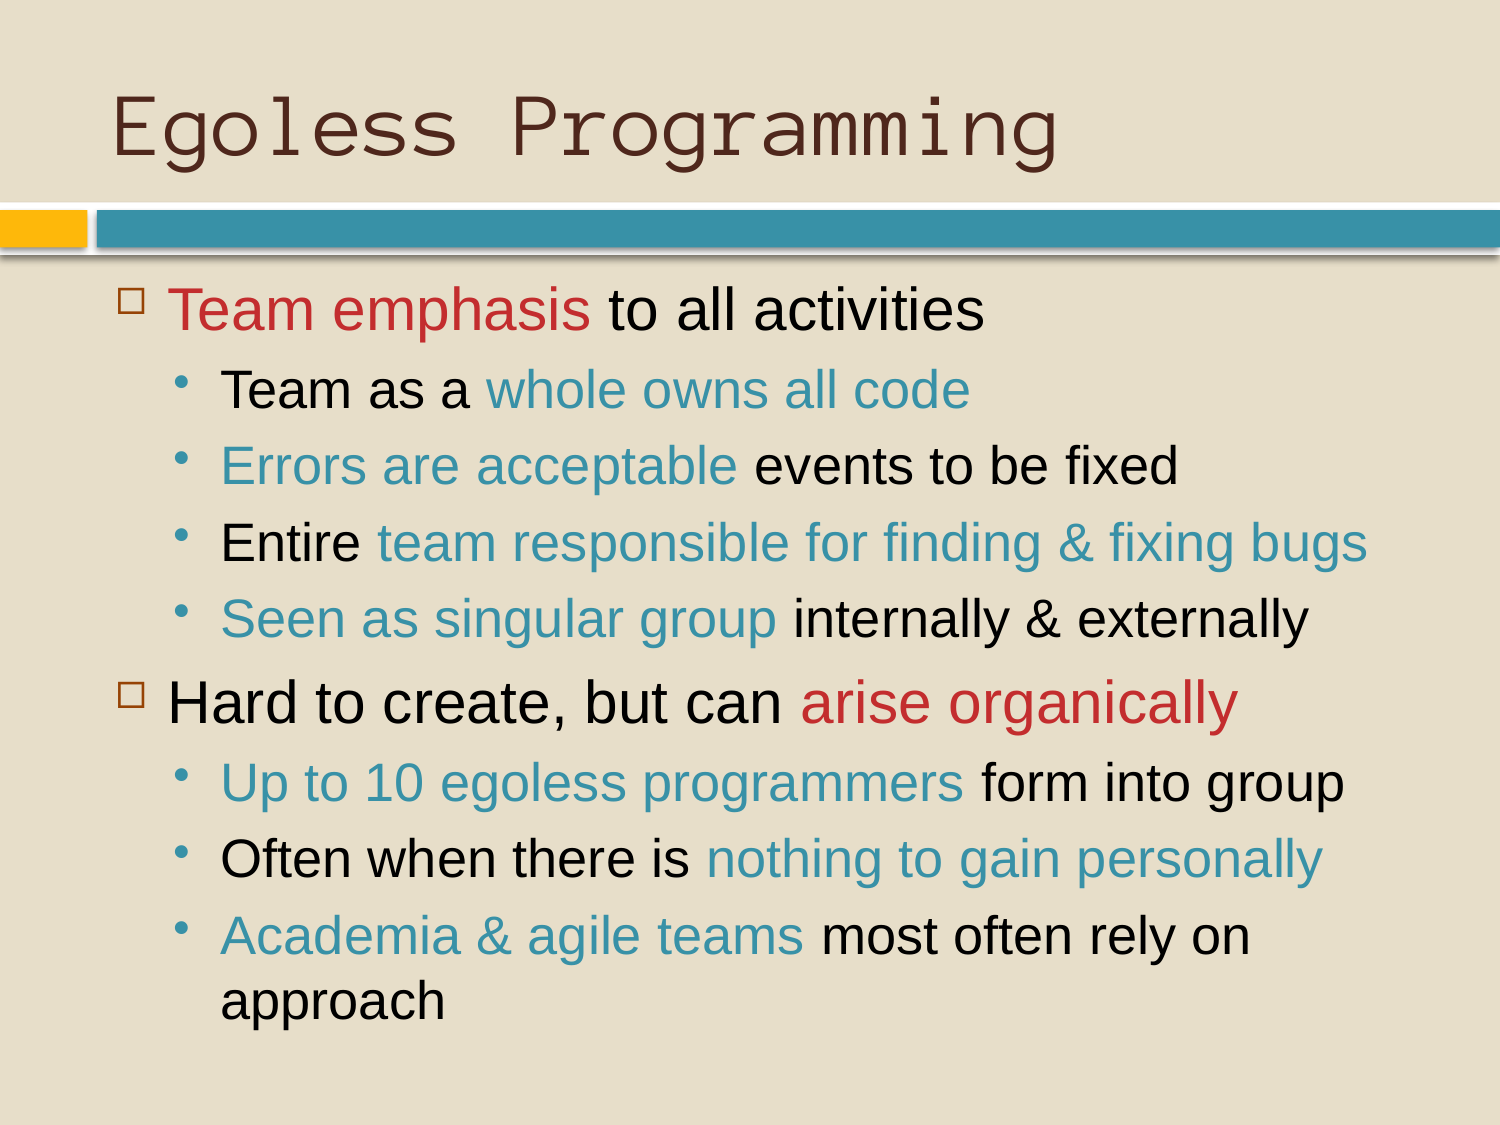

# Egoless Programming
Team emphasis to all activities
Team as a whole owns all code
Errors are acceptable events to be fixed
Entire team responsible for finding & fixing bugs
Seen as singular group internally & externally
Hard to create, but can arise organically
Up to 10 egoless programmers form into group
Often when there is nothing to gain personally
Academia & agile teams most often rely on approach